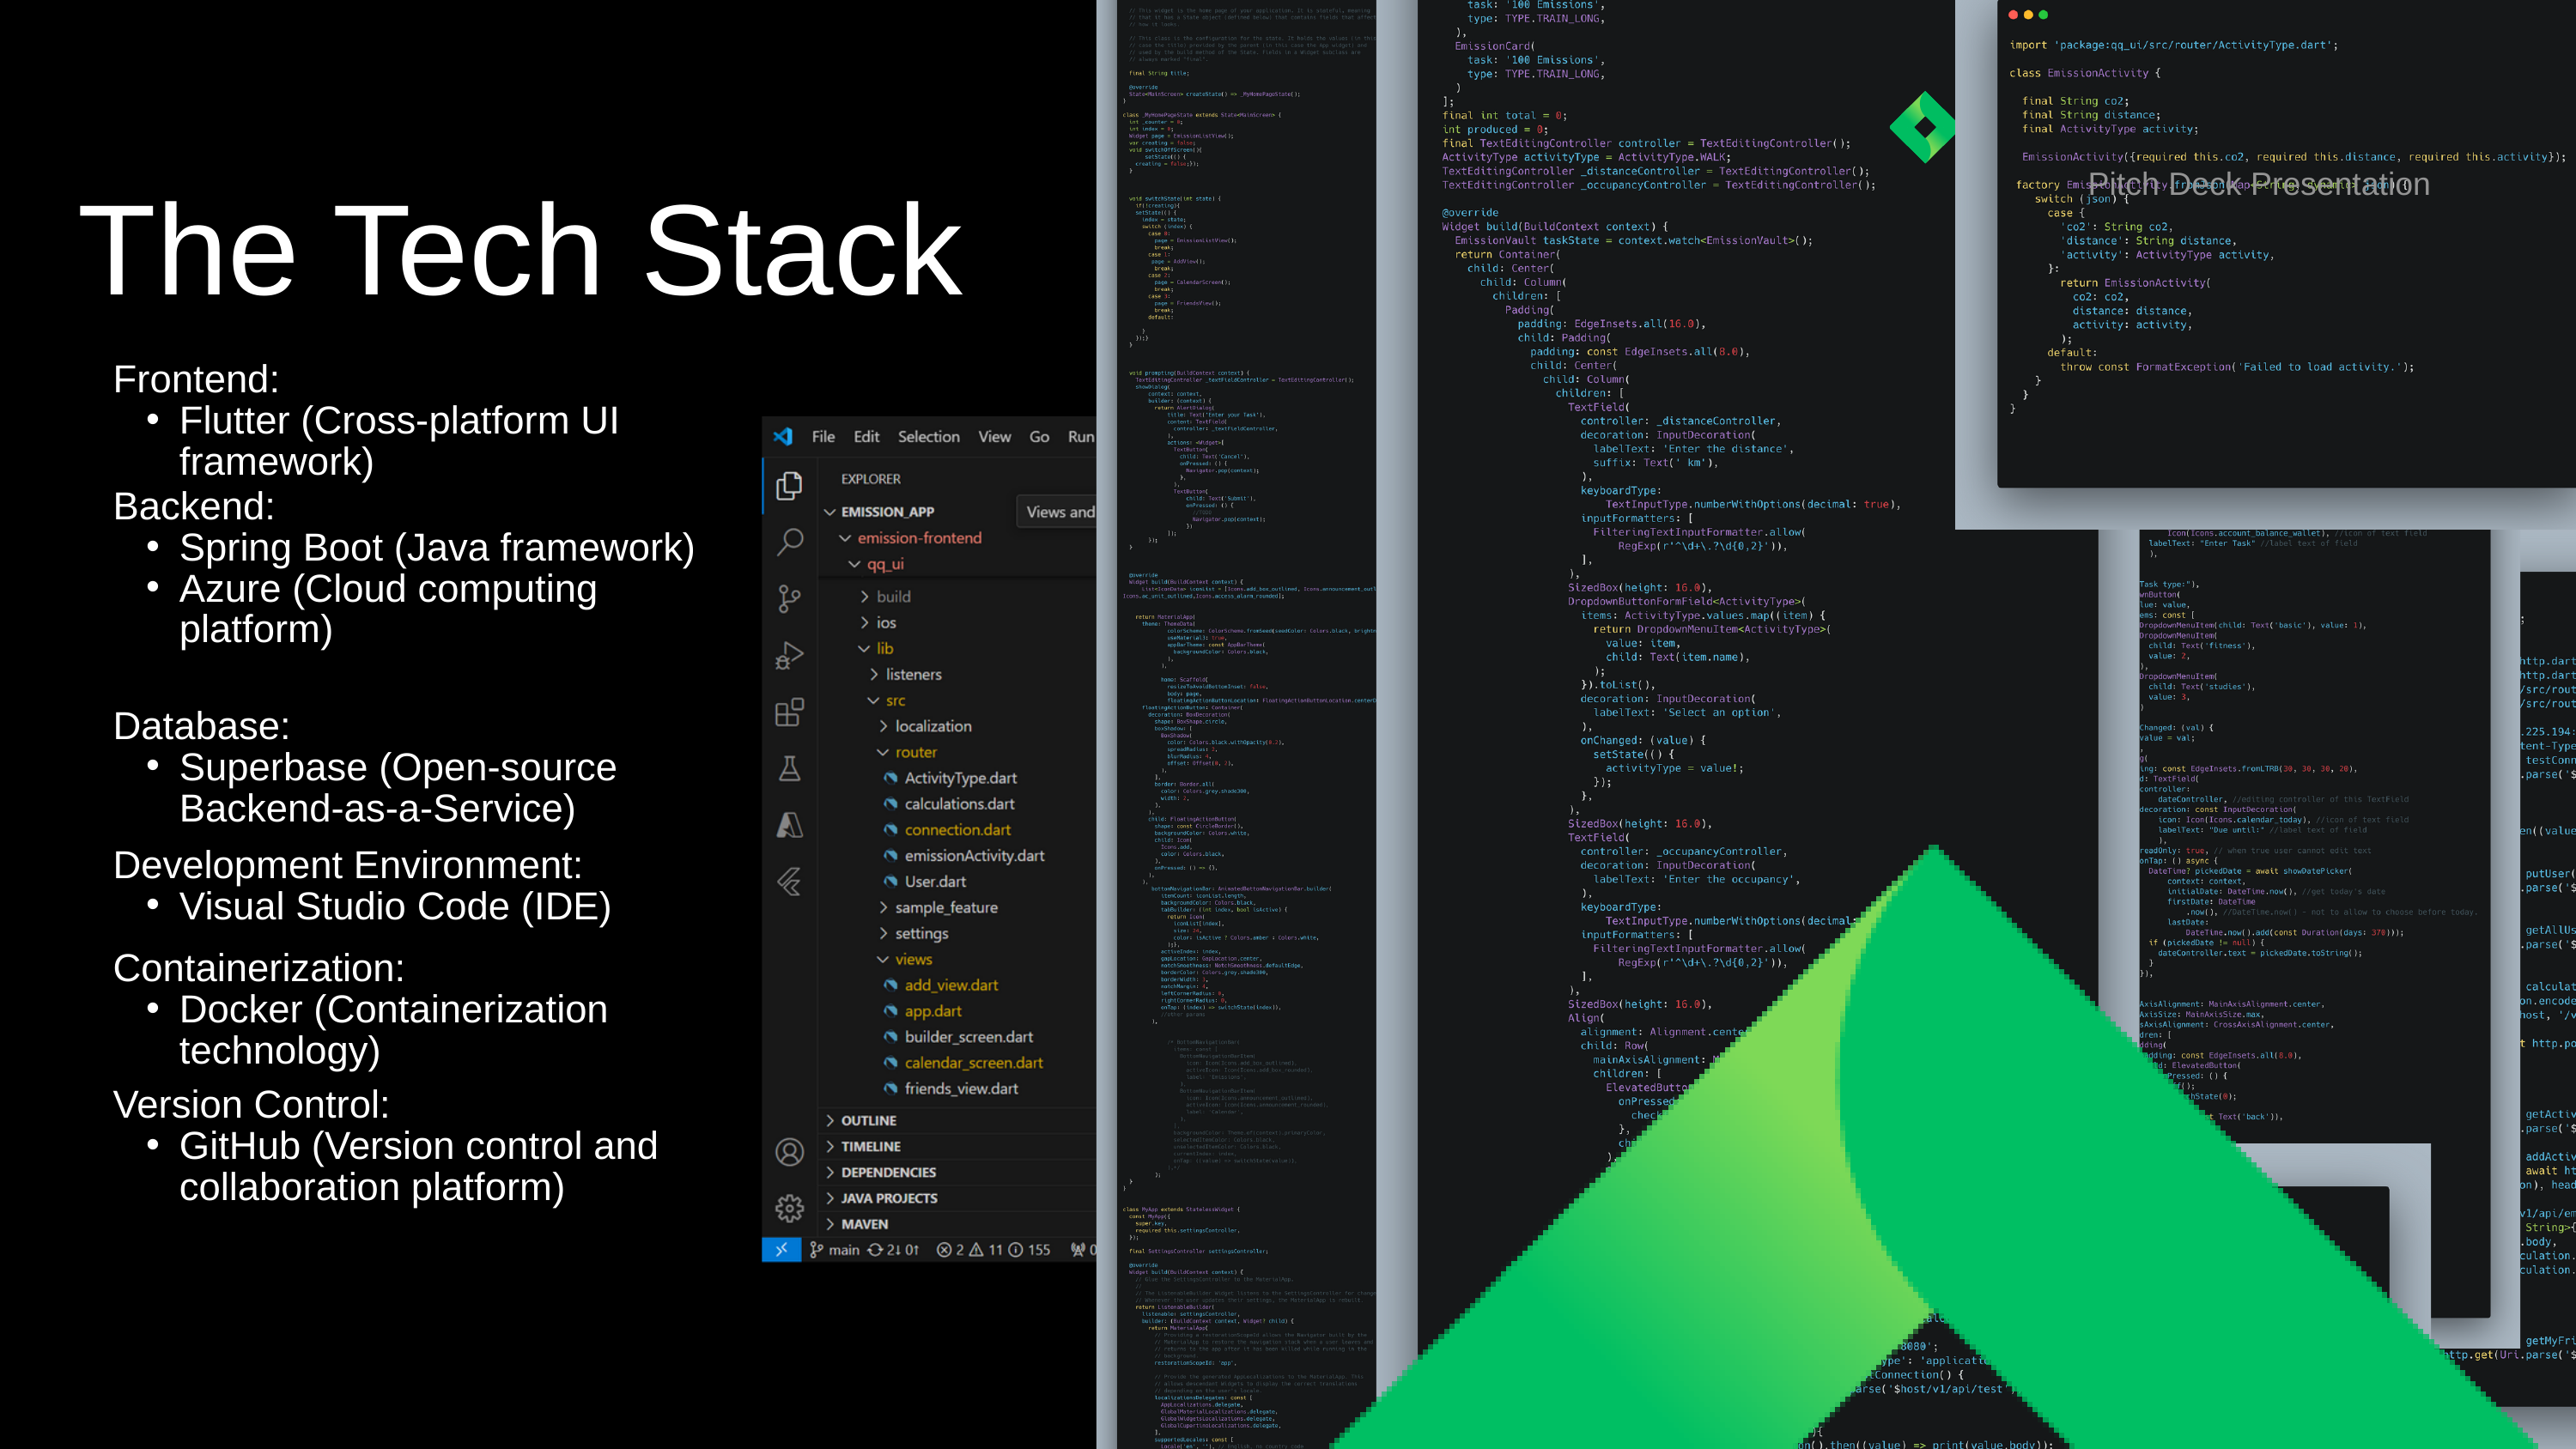

QUANTUMQUESTERS

Pitch Deck Presentation
The Tech Stack
Frontend:
Flutter (Cross-platform UI framework)

Backend:
Spring Boot (Java framework)
Azure (Cloud computing platform)

Database:
Superbase (Open-source Backend-as-a-Service)

Development Environment:
Visual Studio Code (IDE)

Containerization:
Docker (Containerization technology)

Version Control:
GitHub (Version control and collaboration platform)